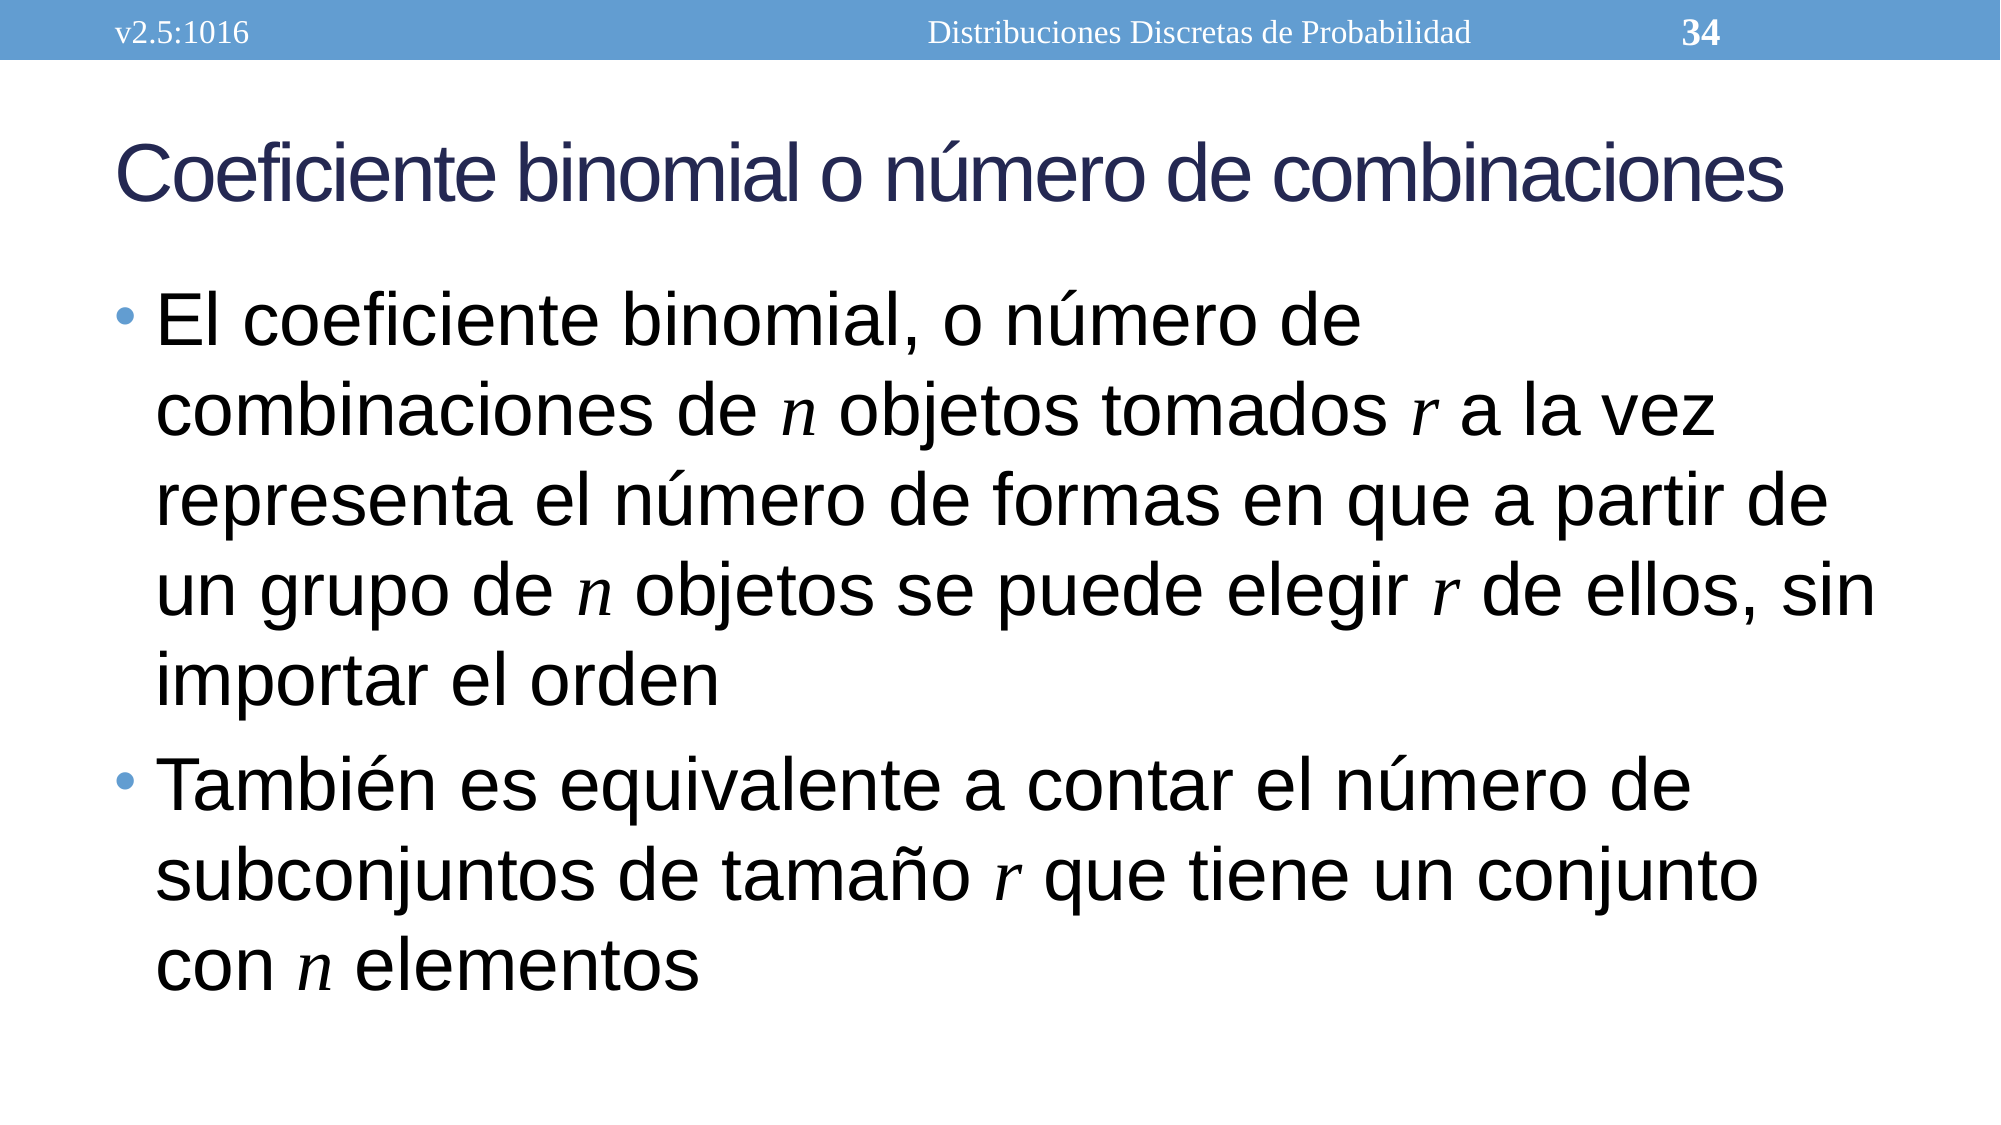

v2.5:1016
Distribuciones Discretas de Probabilidad
34
# Coeficiente binomial o número de combinaciones
El coeficiente binomial, o número de combinaciones de n objetos tomados r a la vez representa el número de formas en que a partir de un grupo de n objetos se puede elegir r de ellos, sin importar el orden
También es equivalente a contar el número de subconjuntos de tamaño r que tiene un conjunto con n elementos